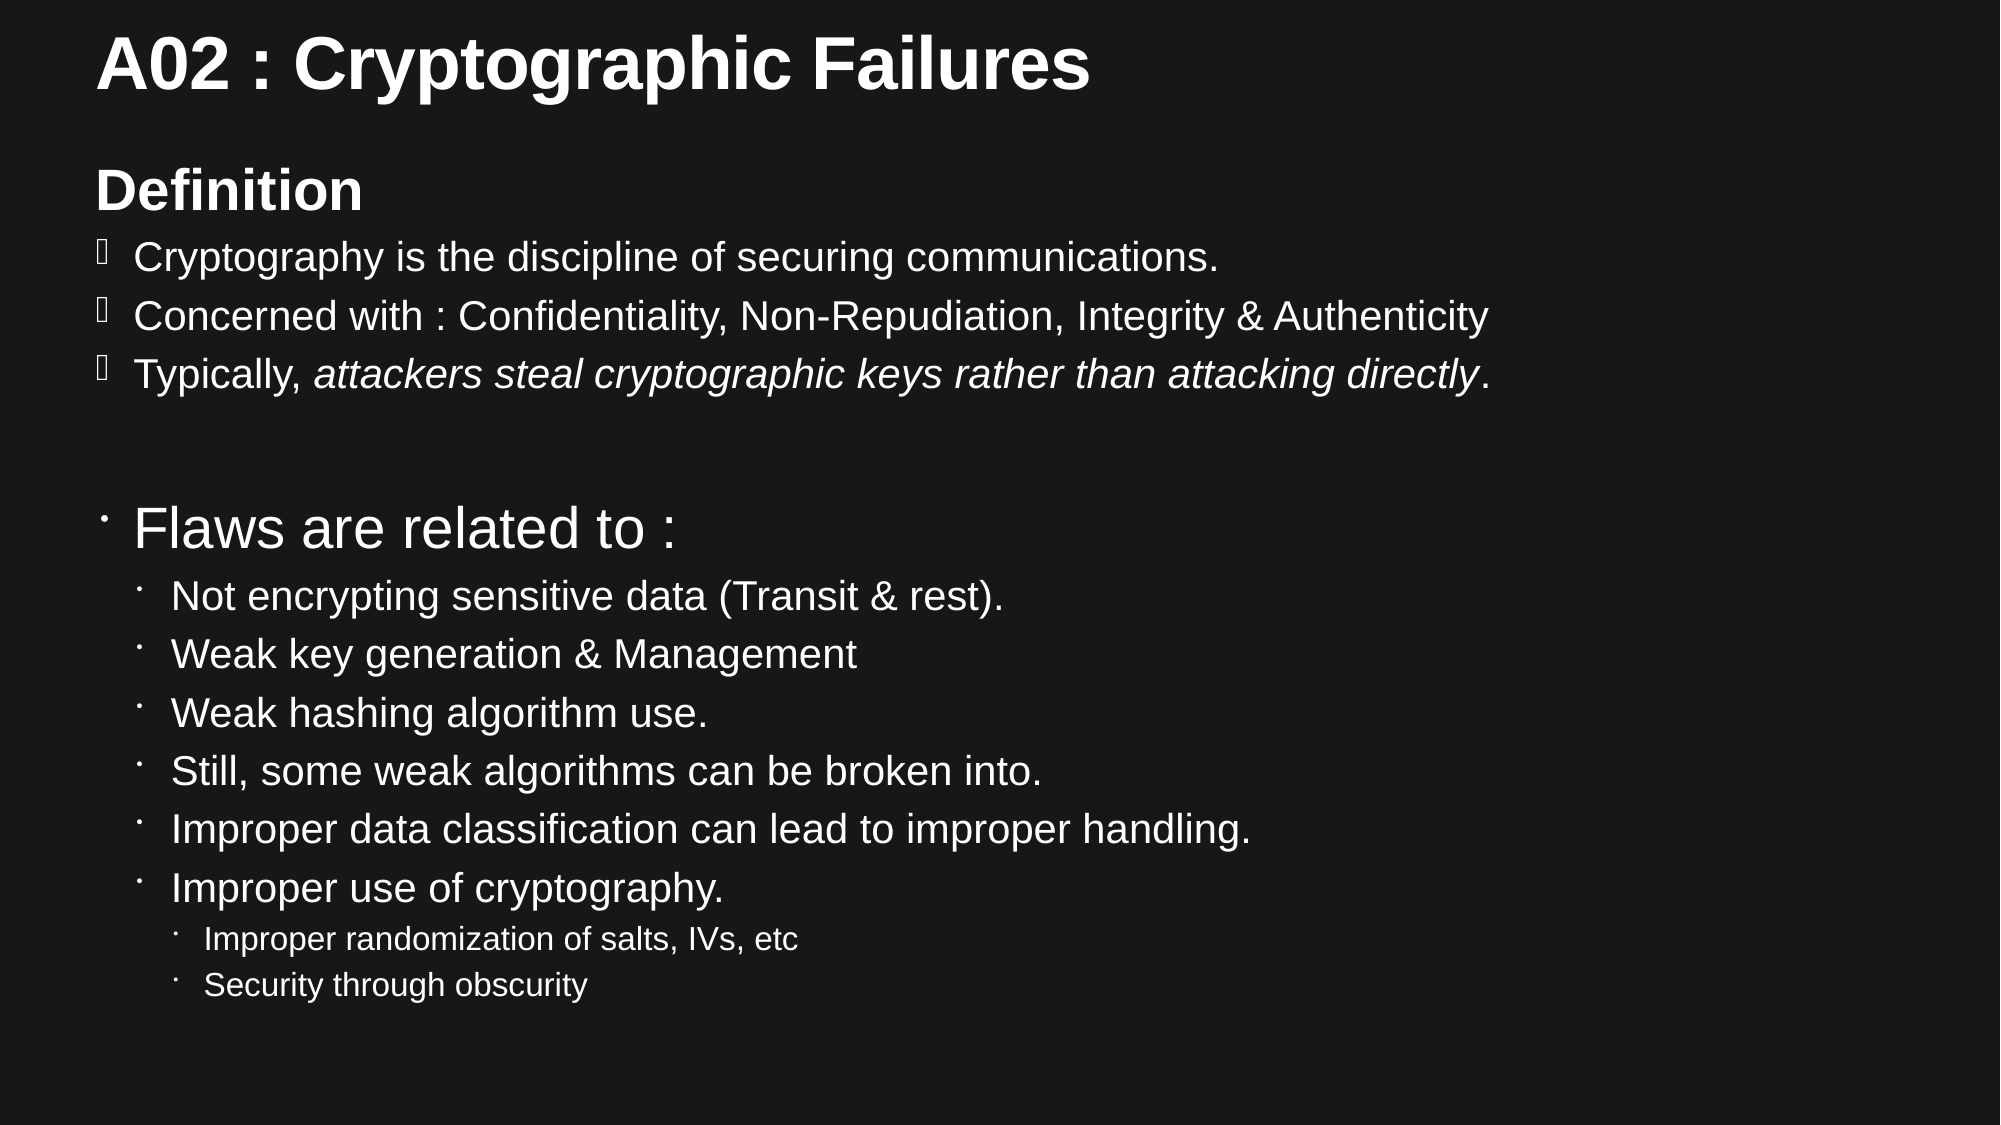

# A02 : Cryptographic Failures
Definition
Cryptography is the discipline of securing communications.
Concerned with : Confidentiality, Non-Repudiation, Integrity & Authenticity
Typically, attackers steal cryptographic keys rather than attacking directly.

Flaws are related to :
Not encrypting sensitive data (Transit & rest).
Weak key generation & Management
Weak hashing algorithm use.
Still, some weak algorithms can be broken into.
Improper data classification can lead to improper handling.
Improper use of cryptography.
Improper randomization of salts, IVs, etc
Security through obscurity